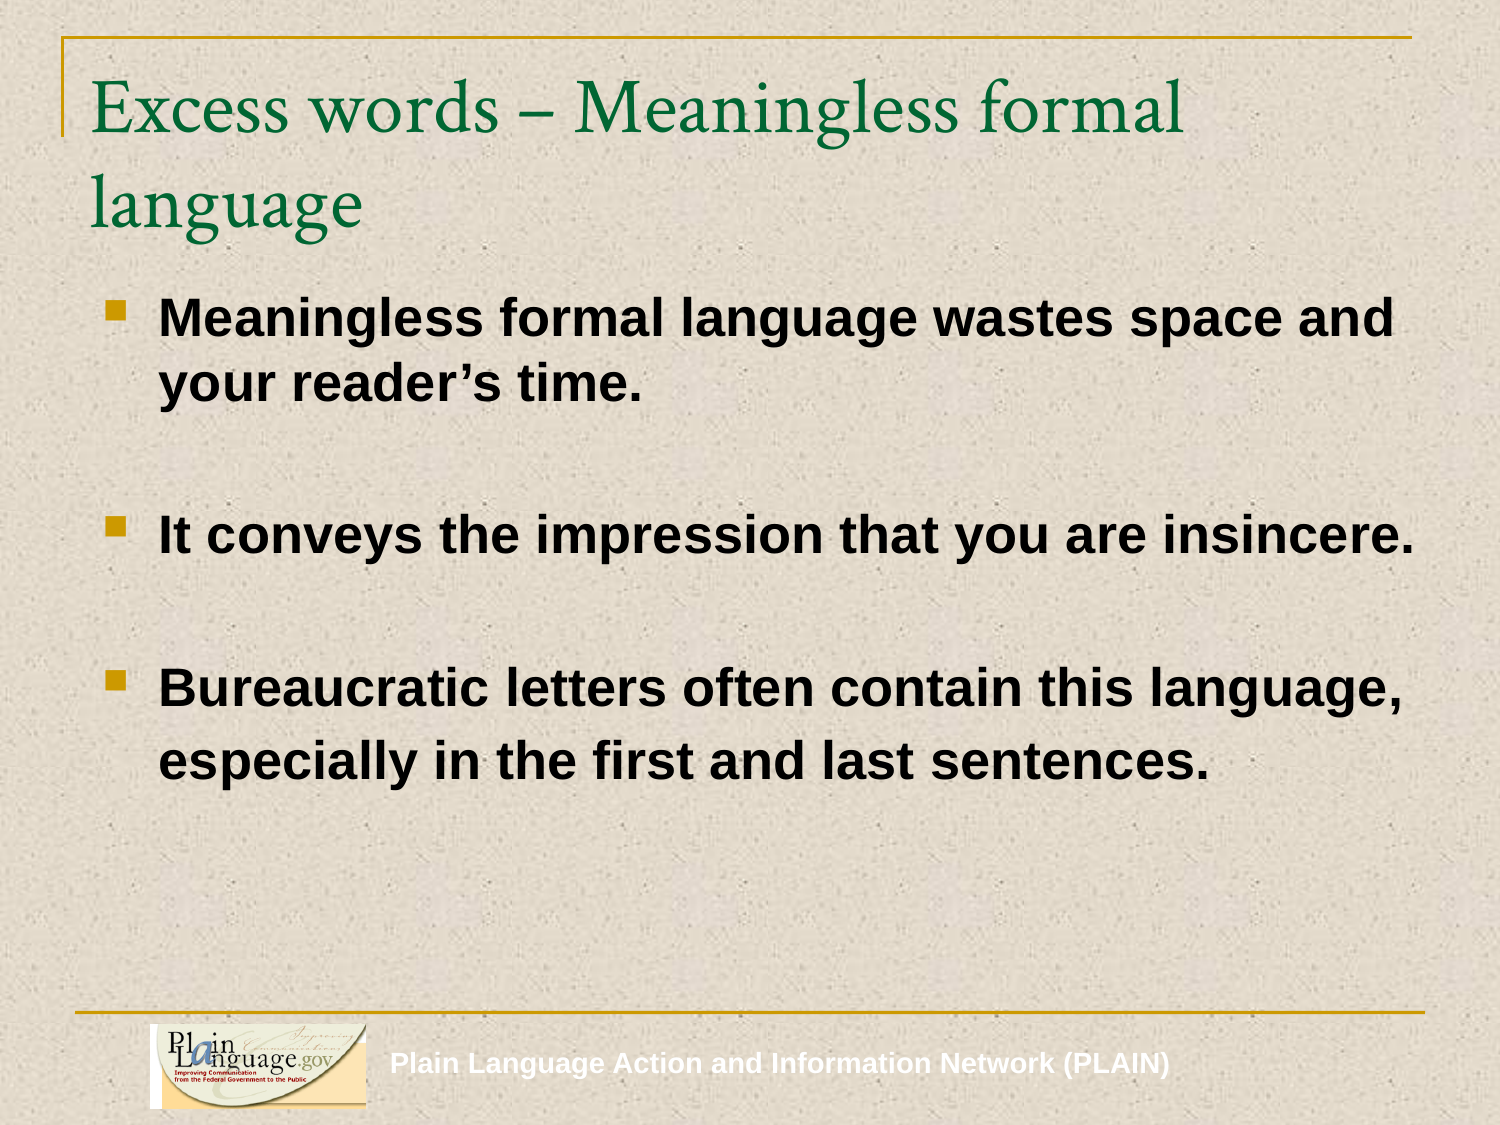

# Excess words – Meaningless formal language
Meaningless formal language wastes space and your reader’s time.

It conveys the impression that you are insincere.

Bureaucratic letters often contain this language, especially in the first and last sentences.